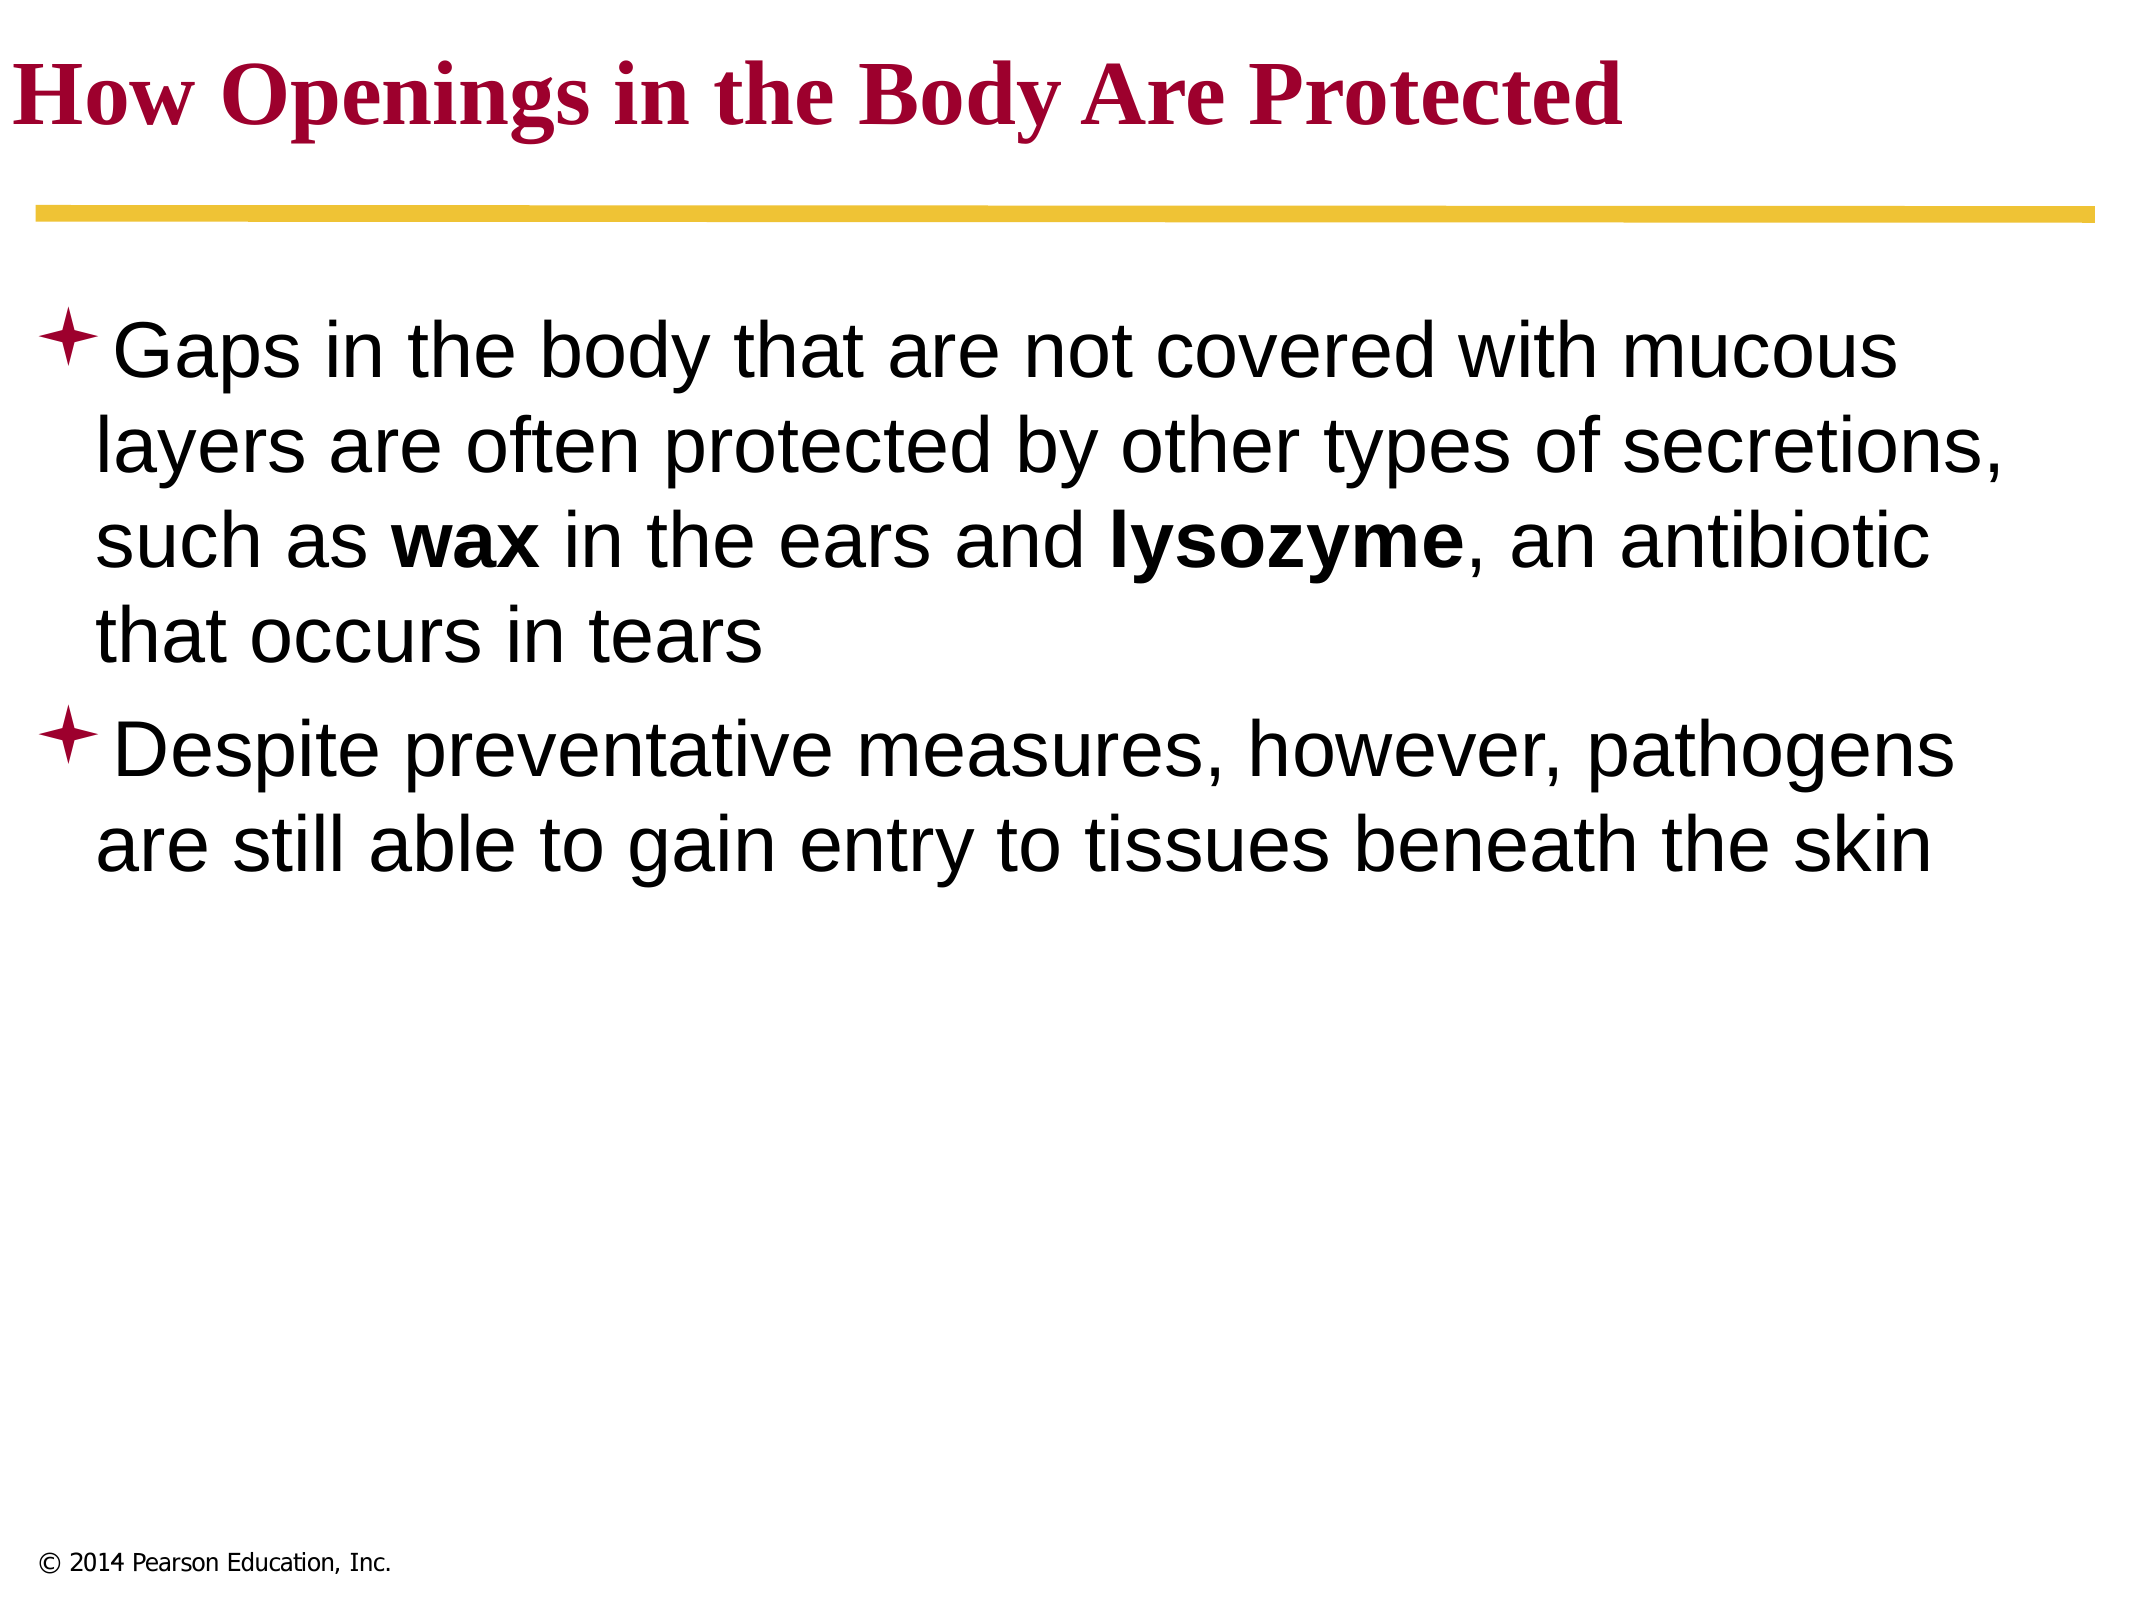

How Openings in the Body Are Protected

Gaps in the body that are not covered with mucous layers are often protected by other types of secretions, such as wax in the ears and lysozyme, an antibiotic that occurs in tears
Despite preventative measures, however, pathogens are still able to gain entry to tissues beneath the skin